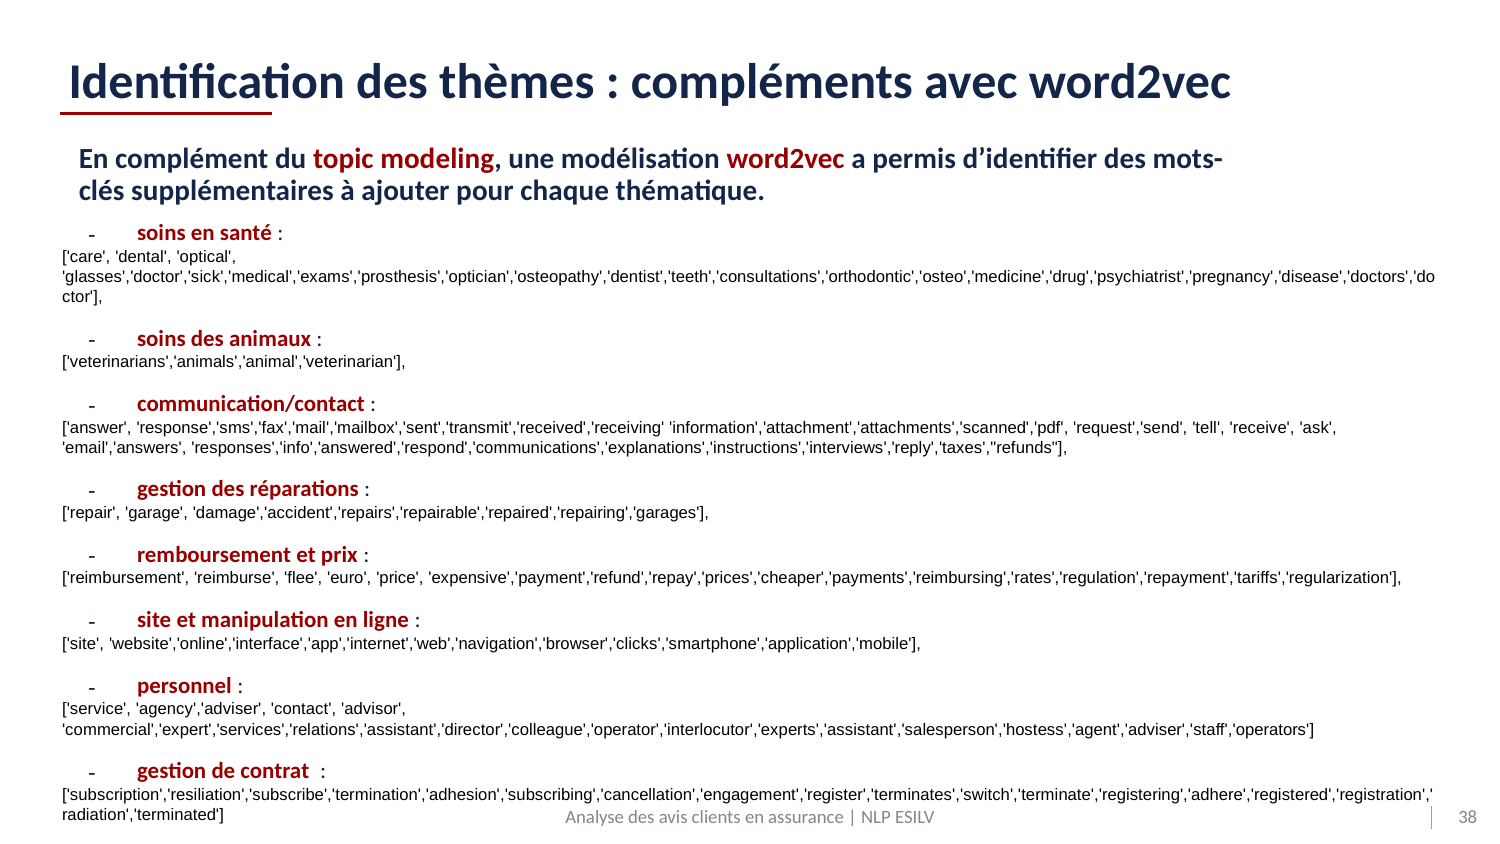

# Identification des thèmes : compléments avec word2vec
En complément du topic modeling, une modélisation word2vec a permis d’identifier des mots-clés supplémentaires à ajouter pour chaque thématique.

soins en santé :
['care', 'dental', 'optical', 'glasses','doctor','sick','medical','exams','prosthesis','optician','osteopathy','dentist','teeth','consultations','orthodontic','osteo','medicine','drug','psychiatrist','pregnancy','disease','doctors','doctor'],
soins des animaux :
['veterinarians','animals','animal','veterinarian'],
communication/contact :
['answer', 'response','sms','fax','mail','mailbox','sent','transmit','received','receiving' 'information','attachment','attachments','scanned','pdf', 'request','send', 'tell', 'receive', 'ask', 'email','answers', 'responses','info','answered','respond','communications','explanations','instructions','interviews','reply','taxes',"refunds"],
gestion des réparations :
['repair', 'garage', 'damage','accident','repairs','repairable','repaired','repairing','garages'],
remboursement et prix :
['reimbursement', 'reimburse', 'flee', 'euro', 'price', 'expensive','payment','refund','repay','prices','cheaper','payments','reimbursing','rates','regulation','repayment','tariffs','regularization'],
site et manipulation en ligne :
['site', 'website','online','interface','app','internet','web','navigation','browser','clicks','smartphone','application','mobile'],
personnel :
['service', 'agency','adviser', 'contact', 'advisor', 'commercial','expert','services','relations','assistant','director','colleague','operator','interlocutor','experts','assistant','salesperson','hostess','agent','adviser','staff','operators']
gestion de contrat  :
['subscription','resiliation','subscribe','termination','adhesion','subscribing','cancellation','engagement','register','terminates','switch','terminate','registering','adhere','registered','registration','radiation','terminated']